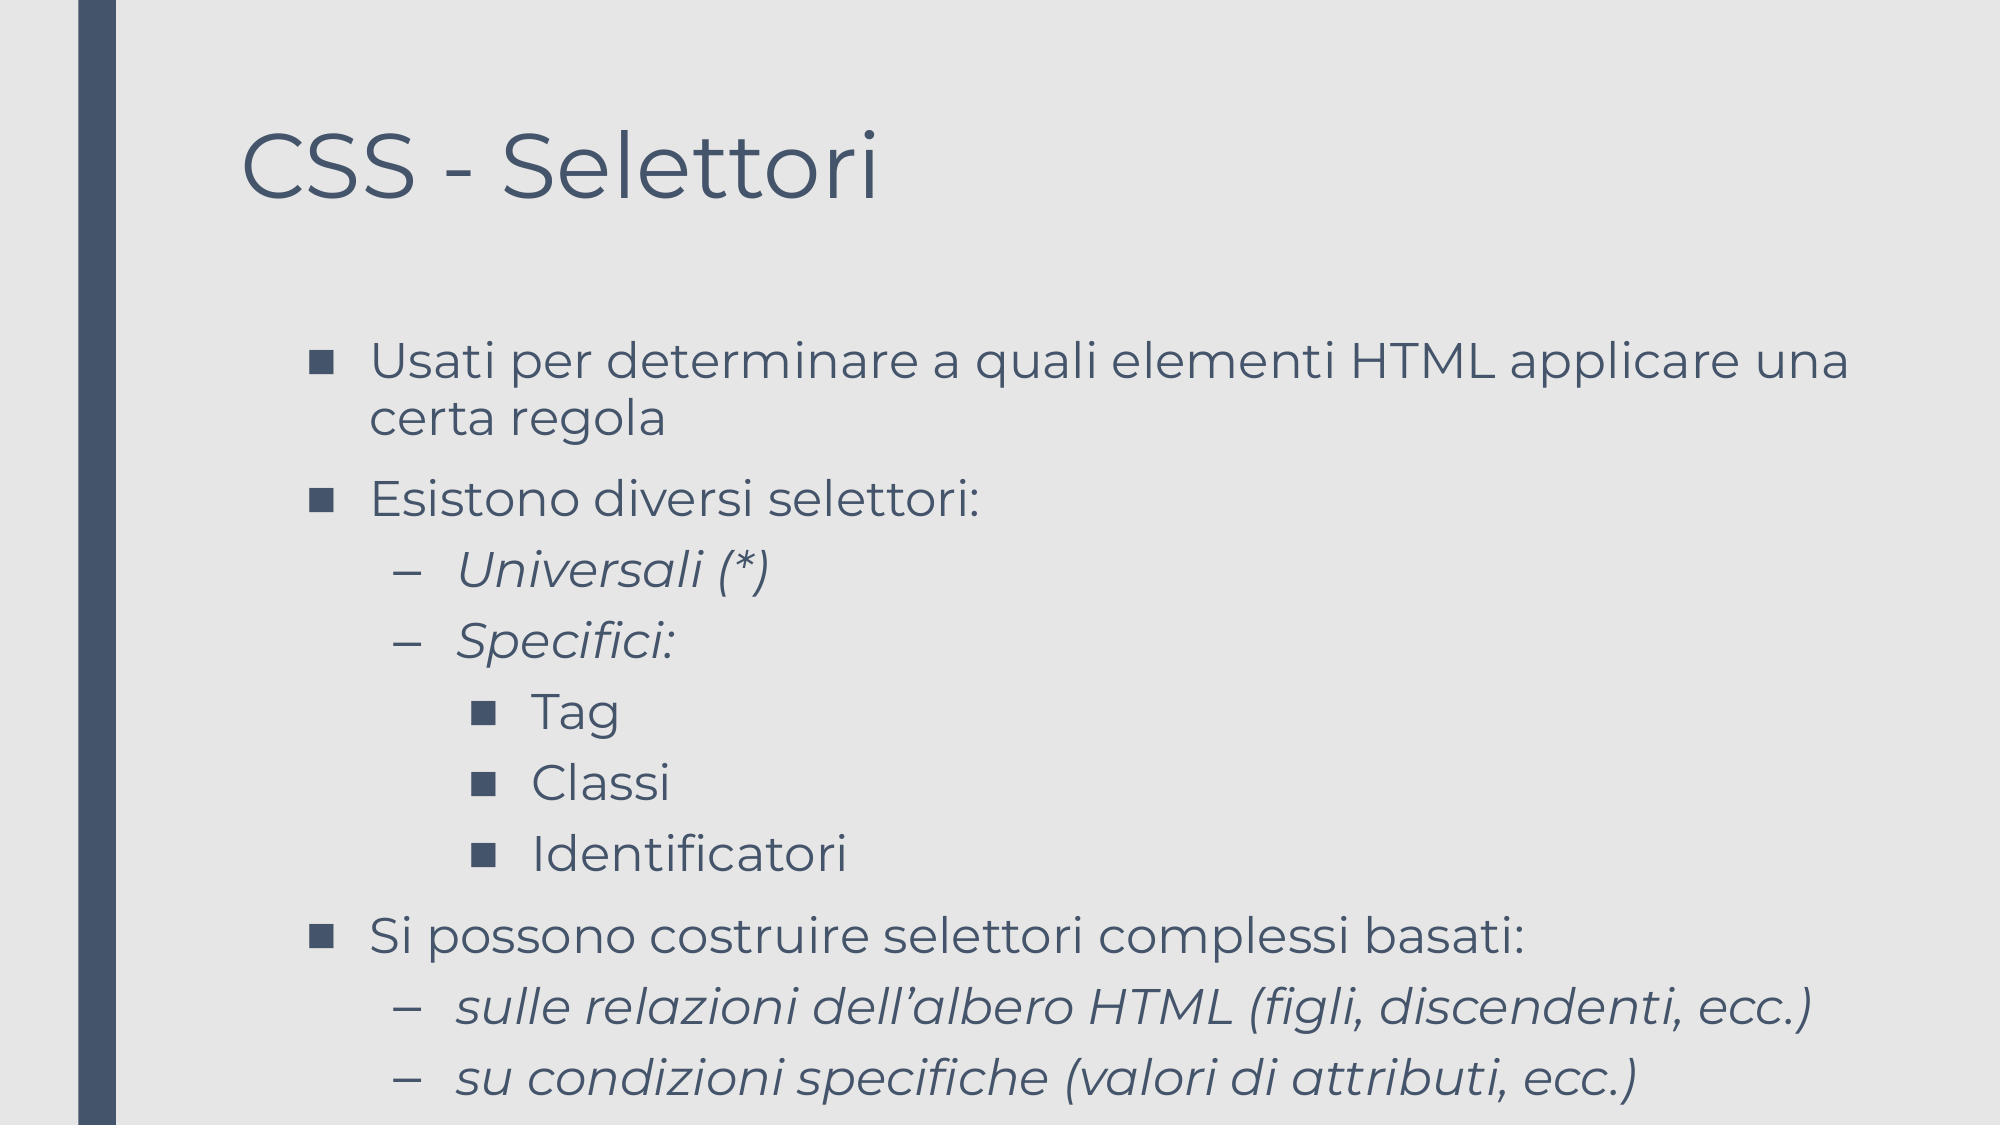

# CSS - Selettori
Usati per determinare a quali elementi HTML applicare una certa regola
Esistono diversi selettori:
Universali (*)
Specifici:
Tag
Classi
Identificatori
Si possono costruire selettori complessi basati:
sulle relazioni dell’albero HTML (figli, discendenti, ecc.)
su condizioni specifiche (valori di attributi, ecc.)